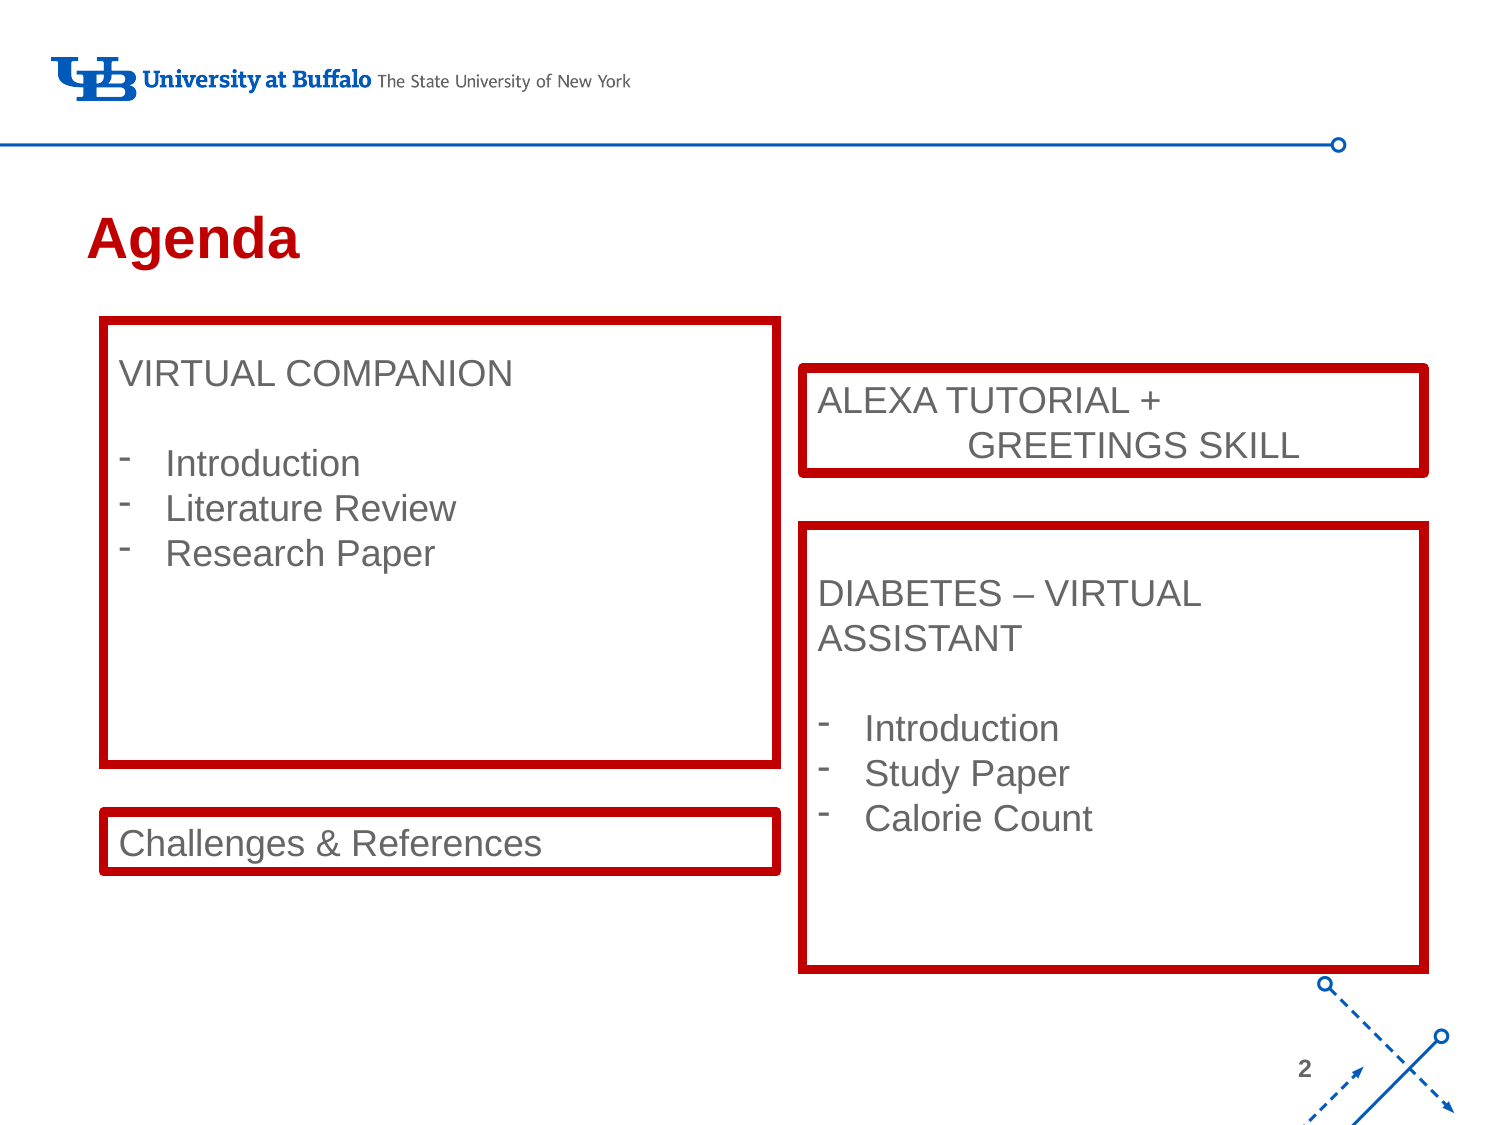

Agenda

VIRTUAL COMPANION

Introduction
Literature Review
Research Paper

ALEXA TUTORIAL +
	GREETINGS SKILL

DIABETES – VIRTUAL ASSISTANT

Introduction
Study Paper
Calorie Count

Challenges & References